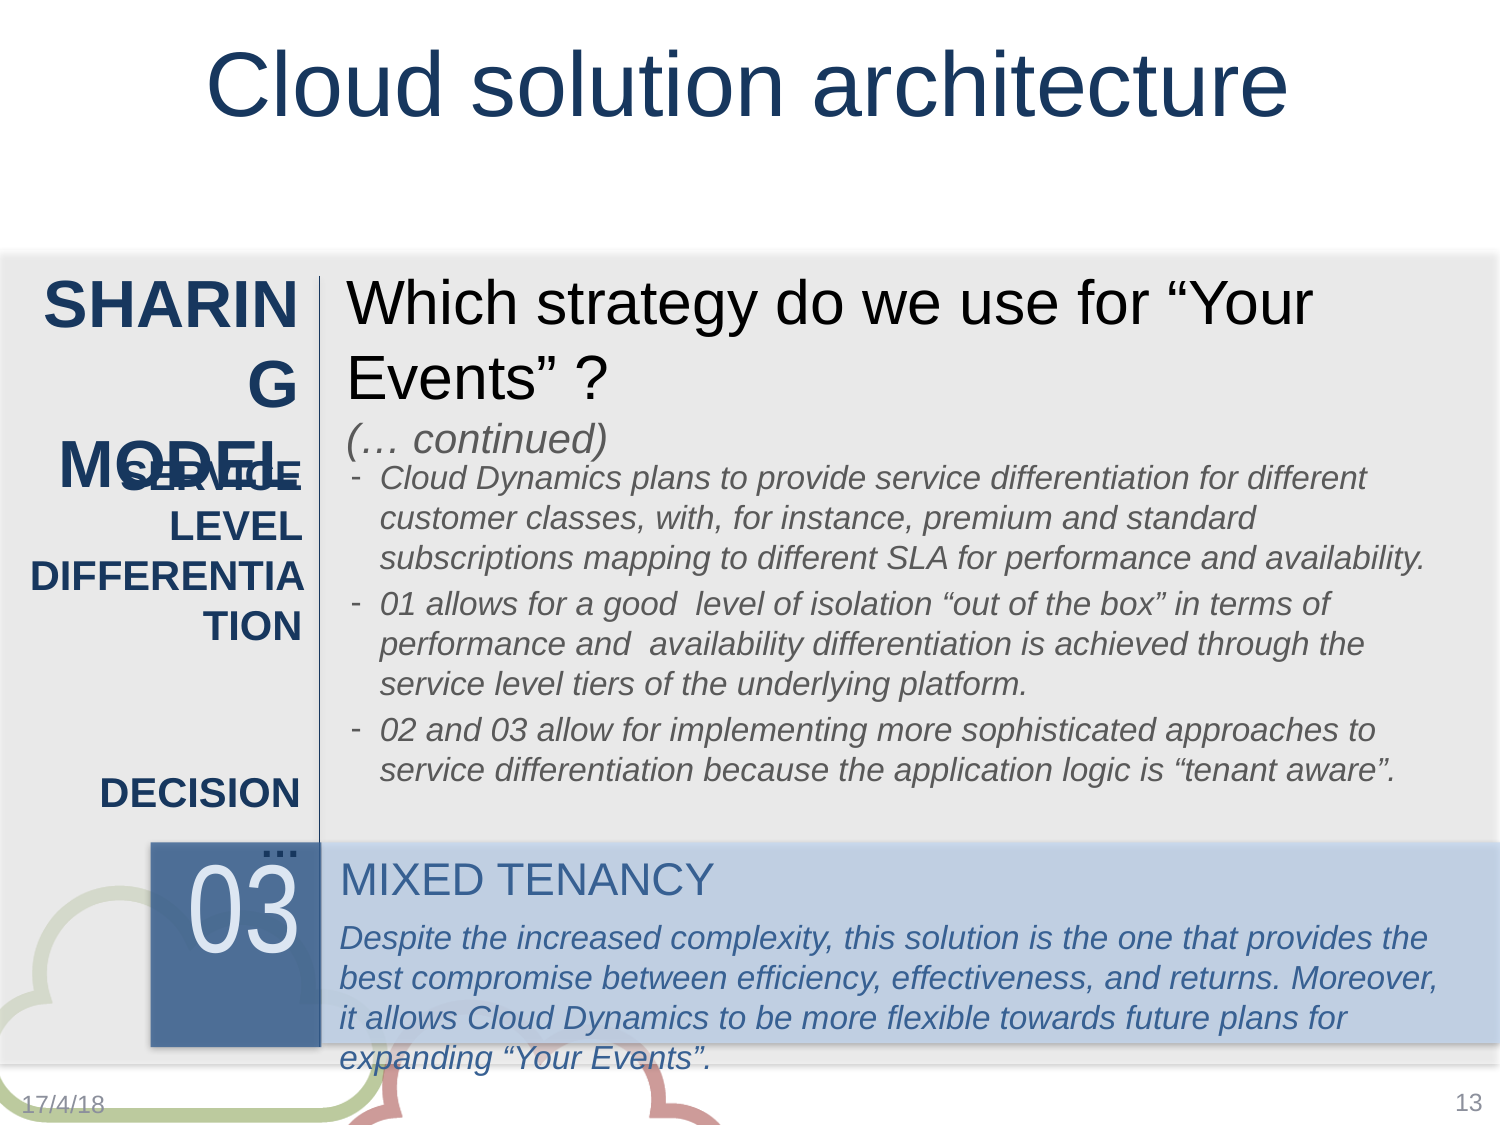

# Cloud solution architecture

SHARING MODEL
Which strategy do we use for “Your Events” ?
(… continued)
SERVICE LEVEL DIFFERENTIATION
Cloud Dynamics plans to provide service differentiation for different customer classes, with, for instance, premium and standard subscriptions mapping to different SLA for performance and availability.
01 allows for a good  level of isolation “out of the box” in terms of performance and  availability differentiation is achieved through the service level tiers of the underlying platform.
02 and 03 allow for implementing more sophisticated approaches to service differentiation because the application logic is “tenant aware”.
DECISION…
03

Despite the increased complexity, this solution is the one that provides the best compromise between efficiency, effectiveness, and returns. Moreover, it allows Cloud Dynamics to be more flexible towards future plans for expanding “Your Events”.
MIXED TENANCY
13
17/4/18